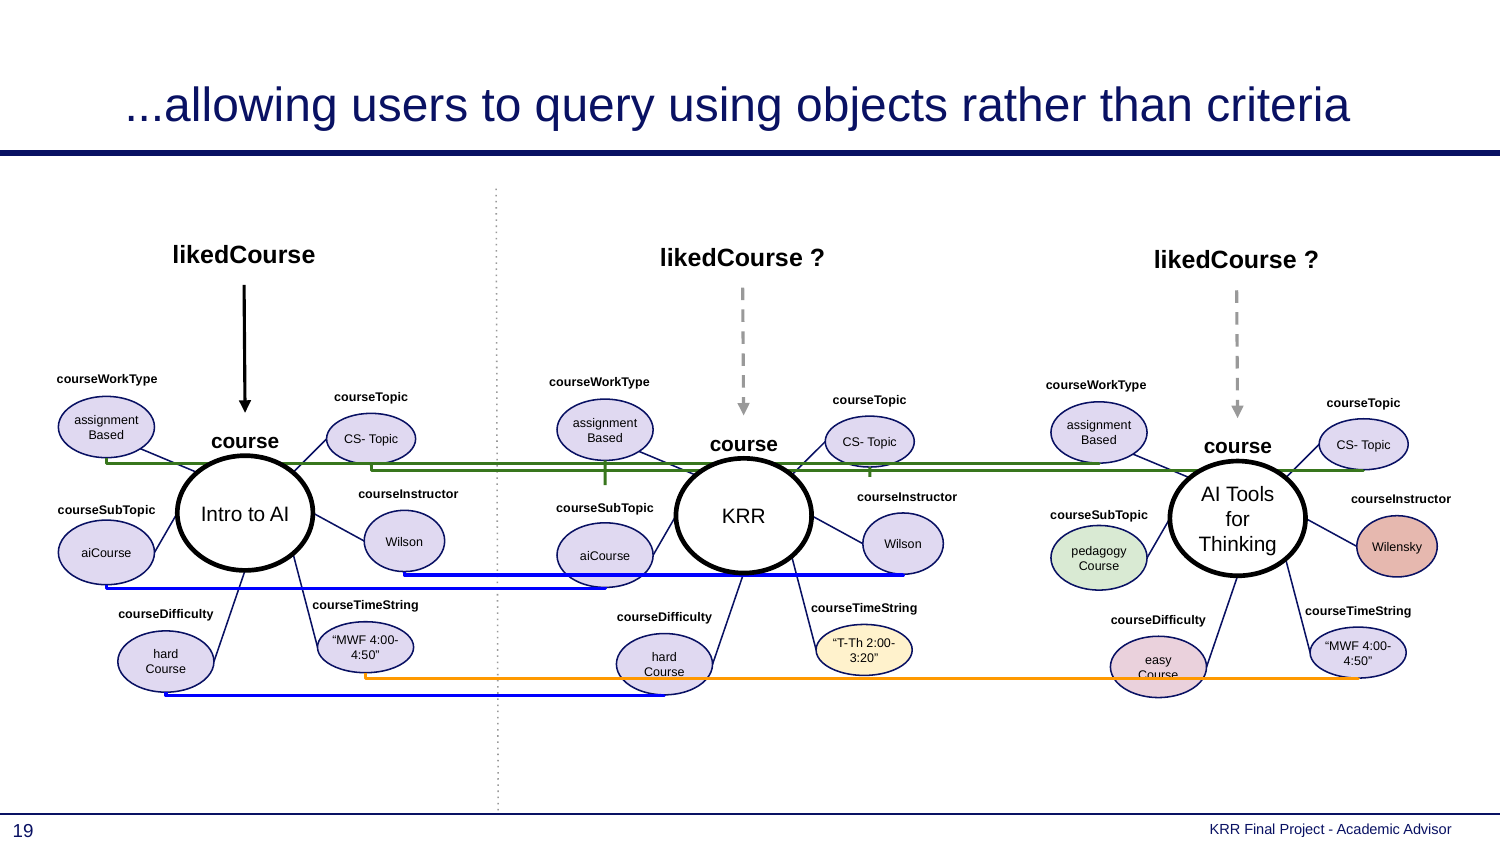

# ...allowing users to query using objects rather than criteria
likedCourse
likedCourse ?
likedCourse ?
courseWorkType
courseWorkType
courseWorkType
courseTopic
courseTopic
courseTopic
assignmentBased
assignmentBased
assignmentBased
course
CS- Topic
course
CS- Topic
course
CS- Topic
Intro to AI
KRR
AI Tools for Thinking
courseInstructor
courseInstructor
courseInstructor
courseSubTopic
courseSubTopic
courseSubTopic
Wilson
Wilson
Wilensky
aiCourse
aiCourse
pedagogy Course
courseTimeString
courseTimeString
courseTimeString
courseDifficulty
courseDifficulty
courseDifficulty
“MWF 4:00-4:50”
“T-Th 2:00-3:20”
“MWF 4:00-4:50”
hard Course
hard Course
easy Course
19